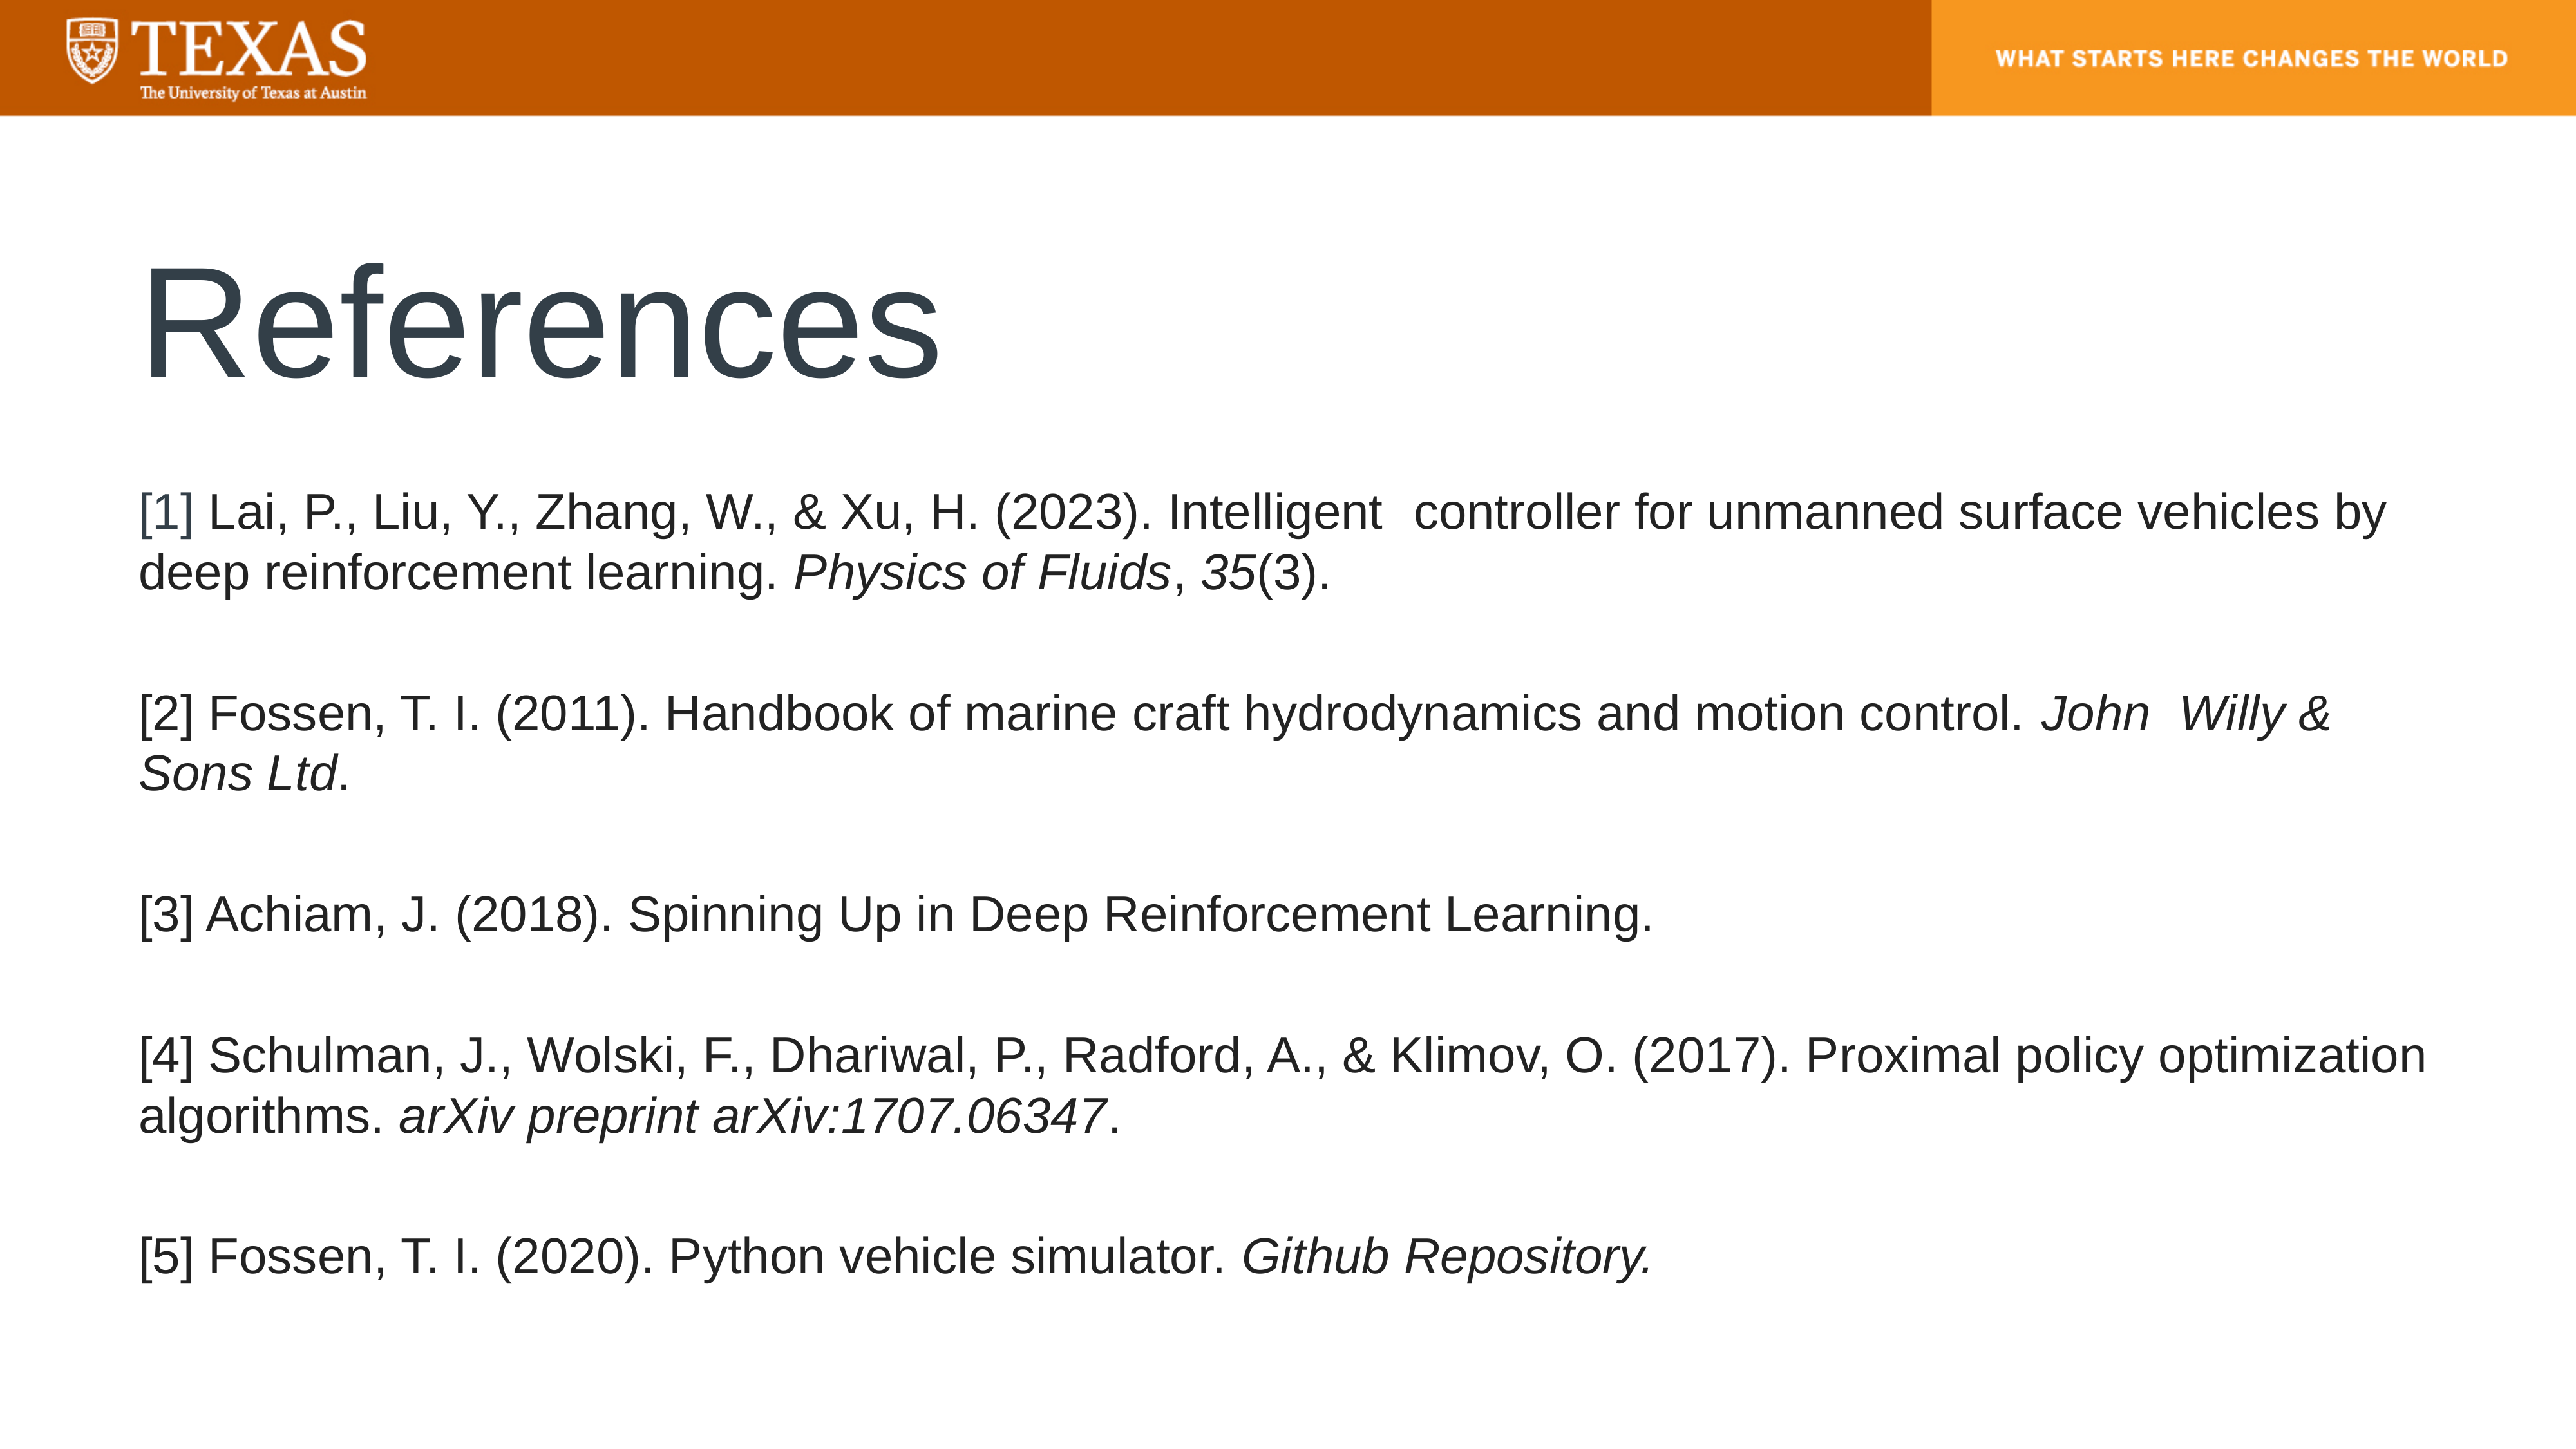

# References
[1] Lai, P., Liu, Y., Zhang, W., & Xu, H. (2023). Intelligent 	controller for unmanned surface vehicles by deep reinforcement learning. Physics of Fluids, 35(3).

[2] Fossen, T. I. (2011). Handbook of marine craft hydrodynamics and motion control. John  Willy & Sons Ltd.

[3] Achiam, J. (2018). Spinning Up in Deep Reinforcement Learning.

[4] Schulman, J., Wolski, F., Dhariwal, P., Radford, A., & Klimov, O. (2017). Proximal policy optimization algorithms. arXiv preprint arXiv:1707.06347.

[5] Fossen, T. I. (2020). Python vehicle simulator. Github Repository.